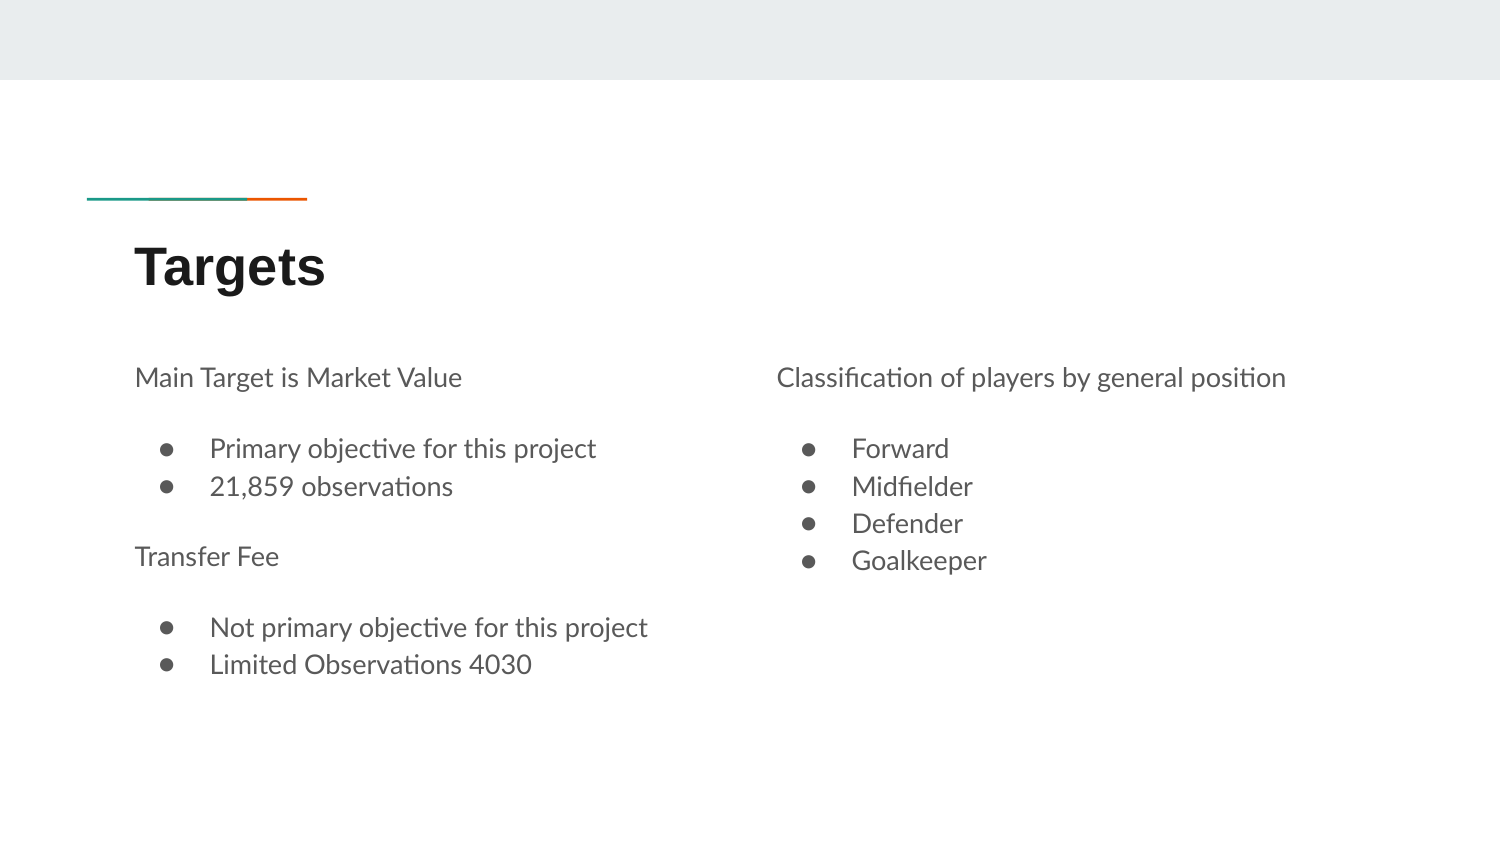

# Targets
Main Target is Market Value
Primary objective for this project
21,859 observations
Transfer Fee
Not primary objective for this project
Limited Observations 4030
Classification of players by general position
Forward
Midfielder
Defender
Goalkeeper